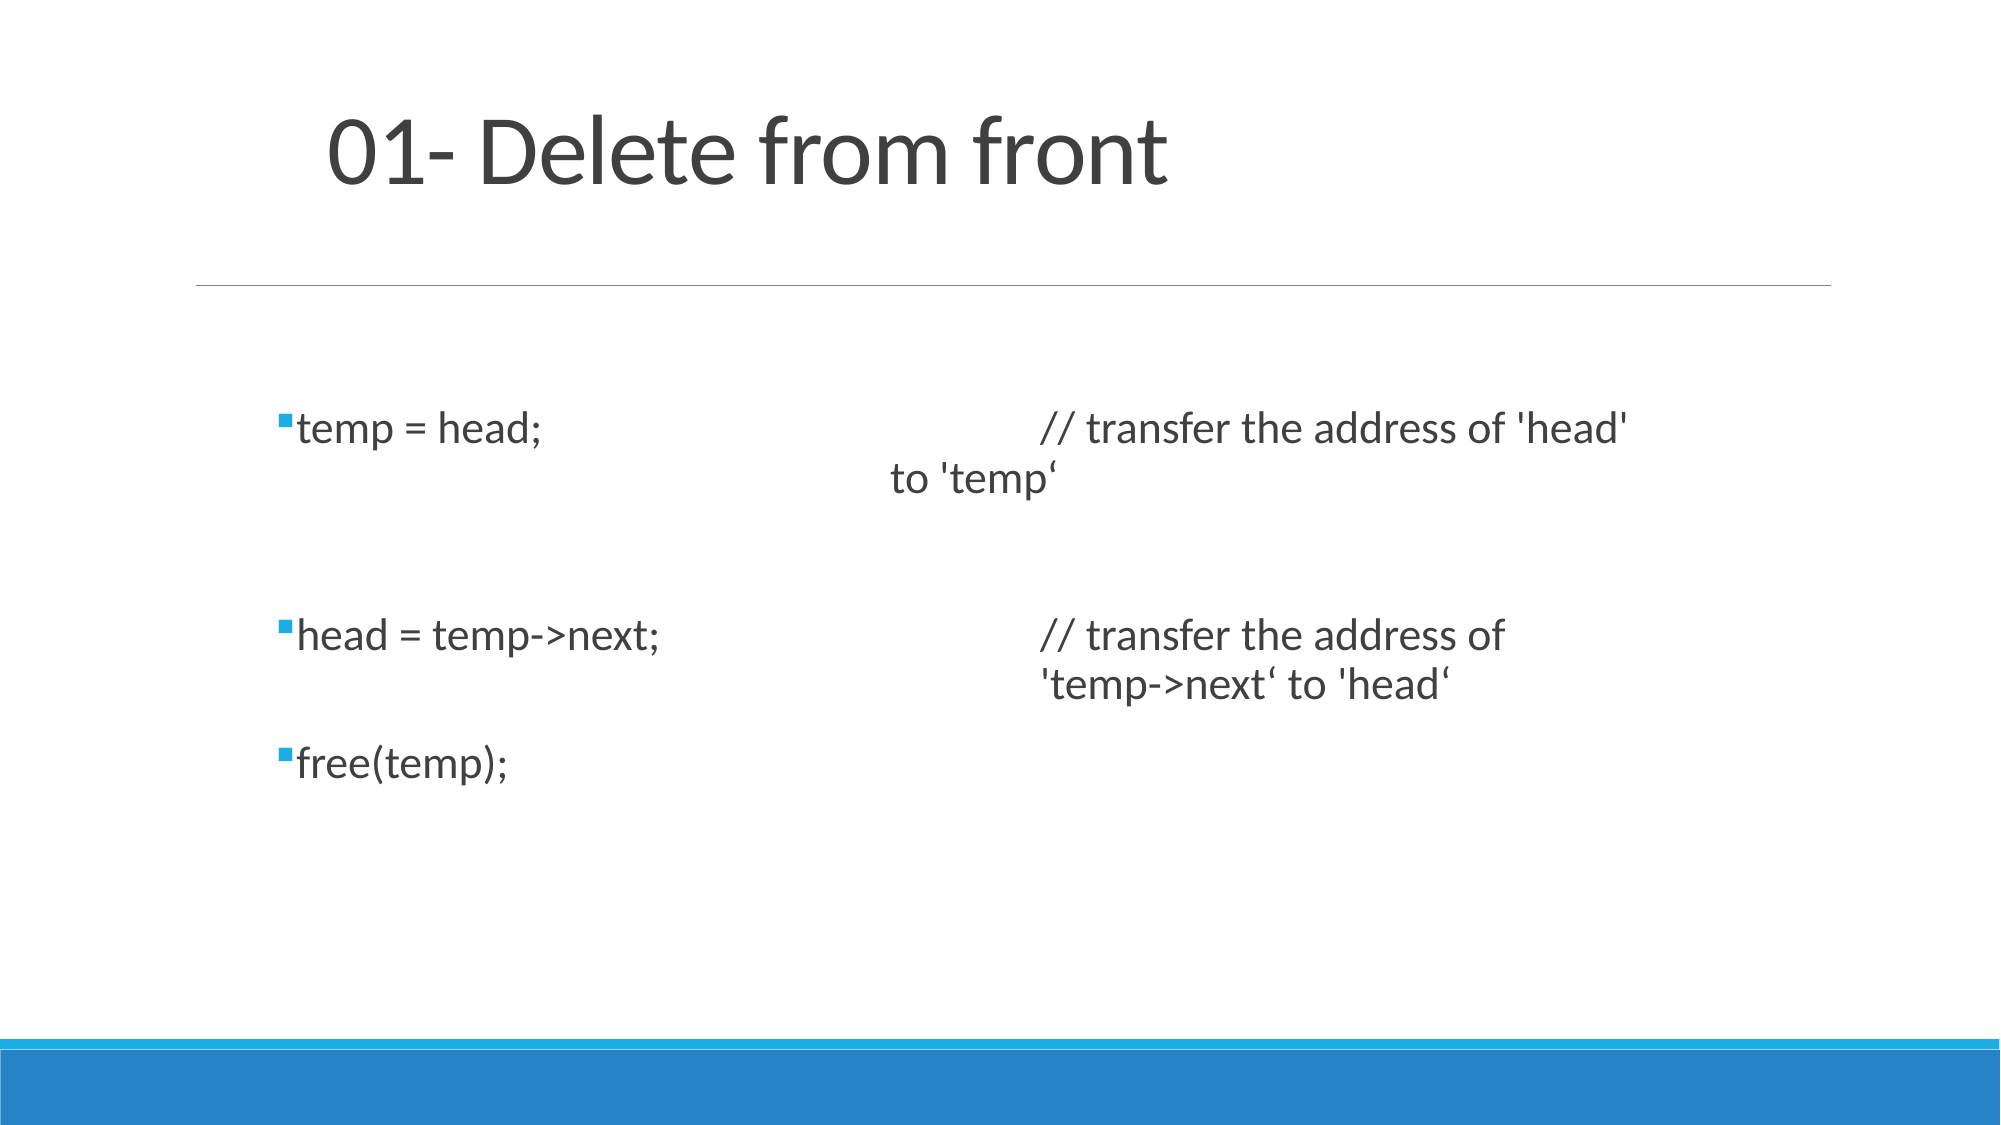

# 01- Delete from front

temp = head;				// transfer the address of 'head' 					to 'temp‘

head = temp->next;      			// transfer the address of 						'temp->next‘ to 'head‘
free(temp);